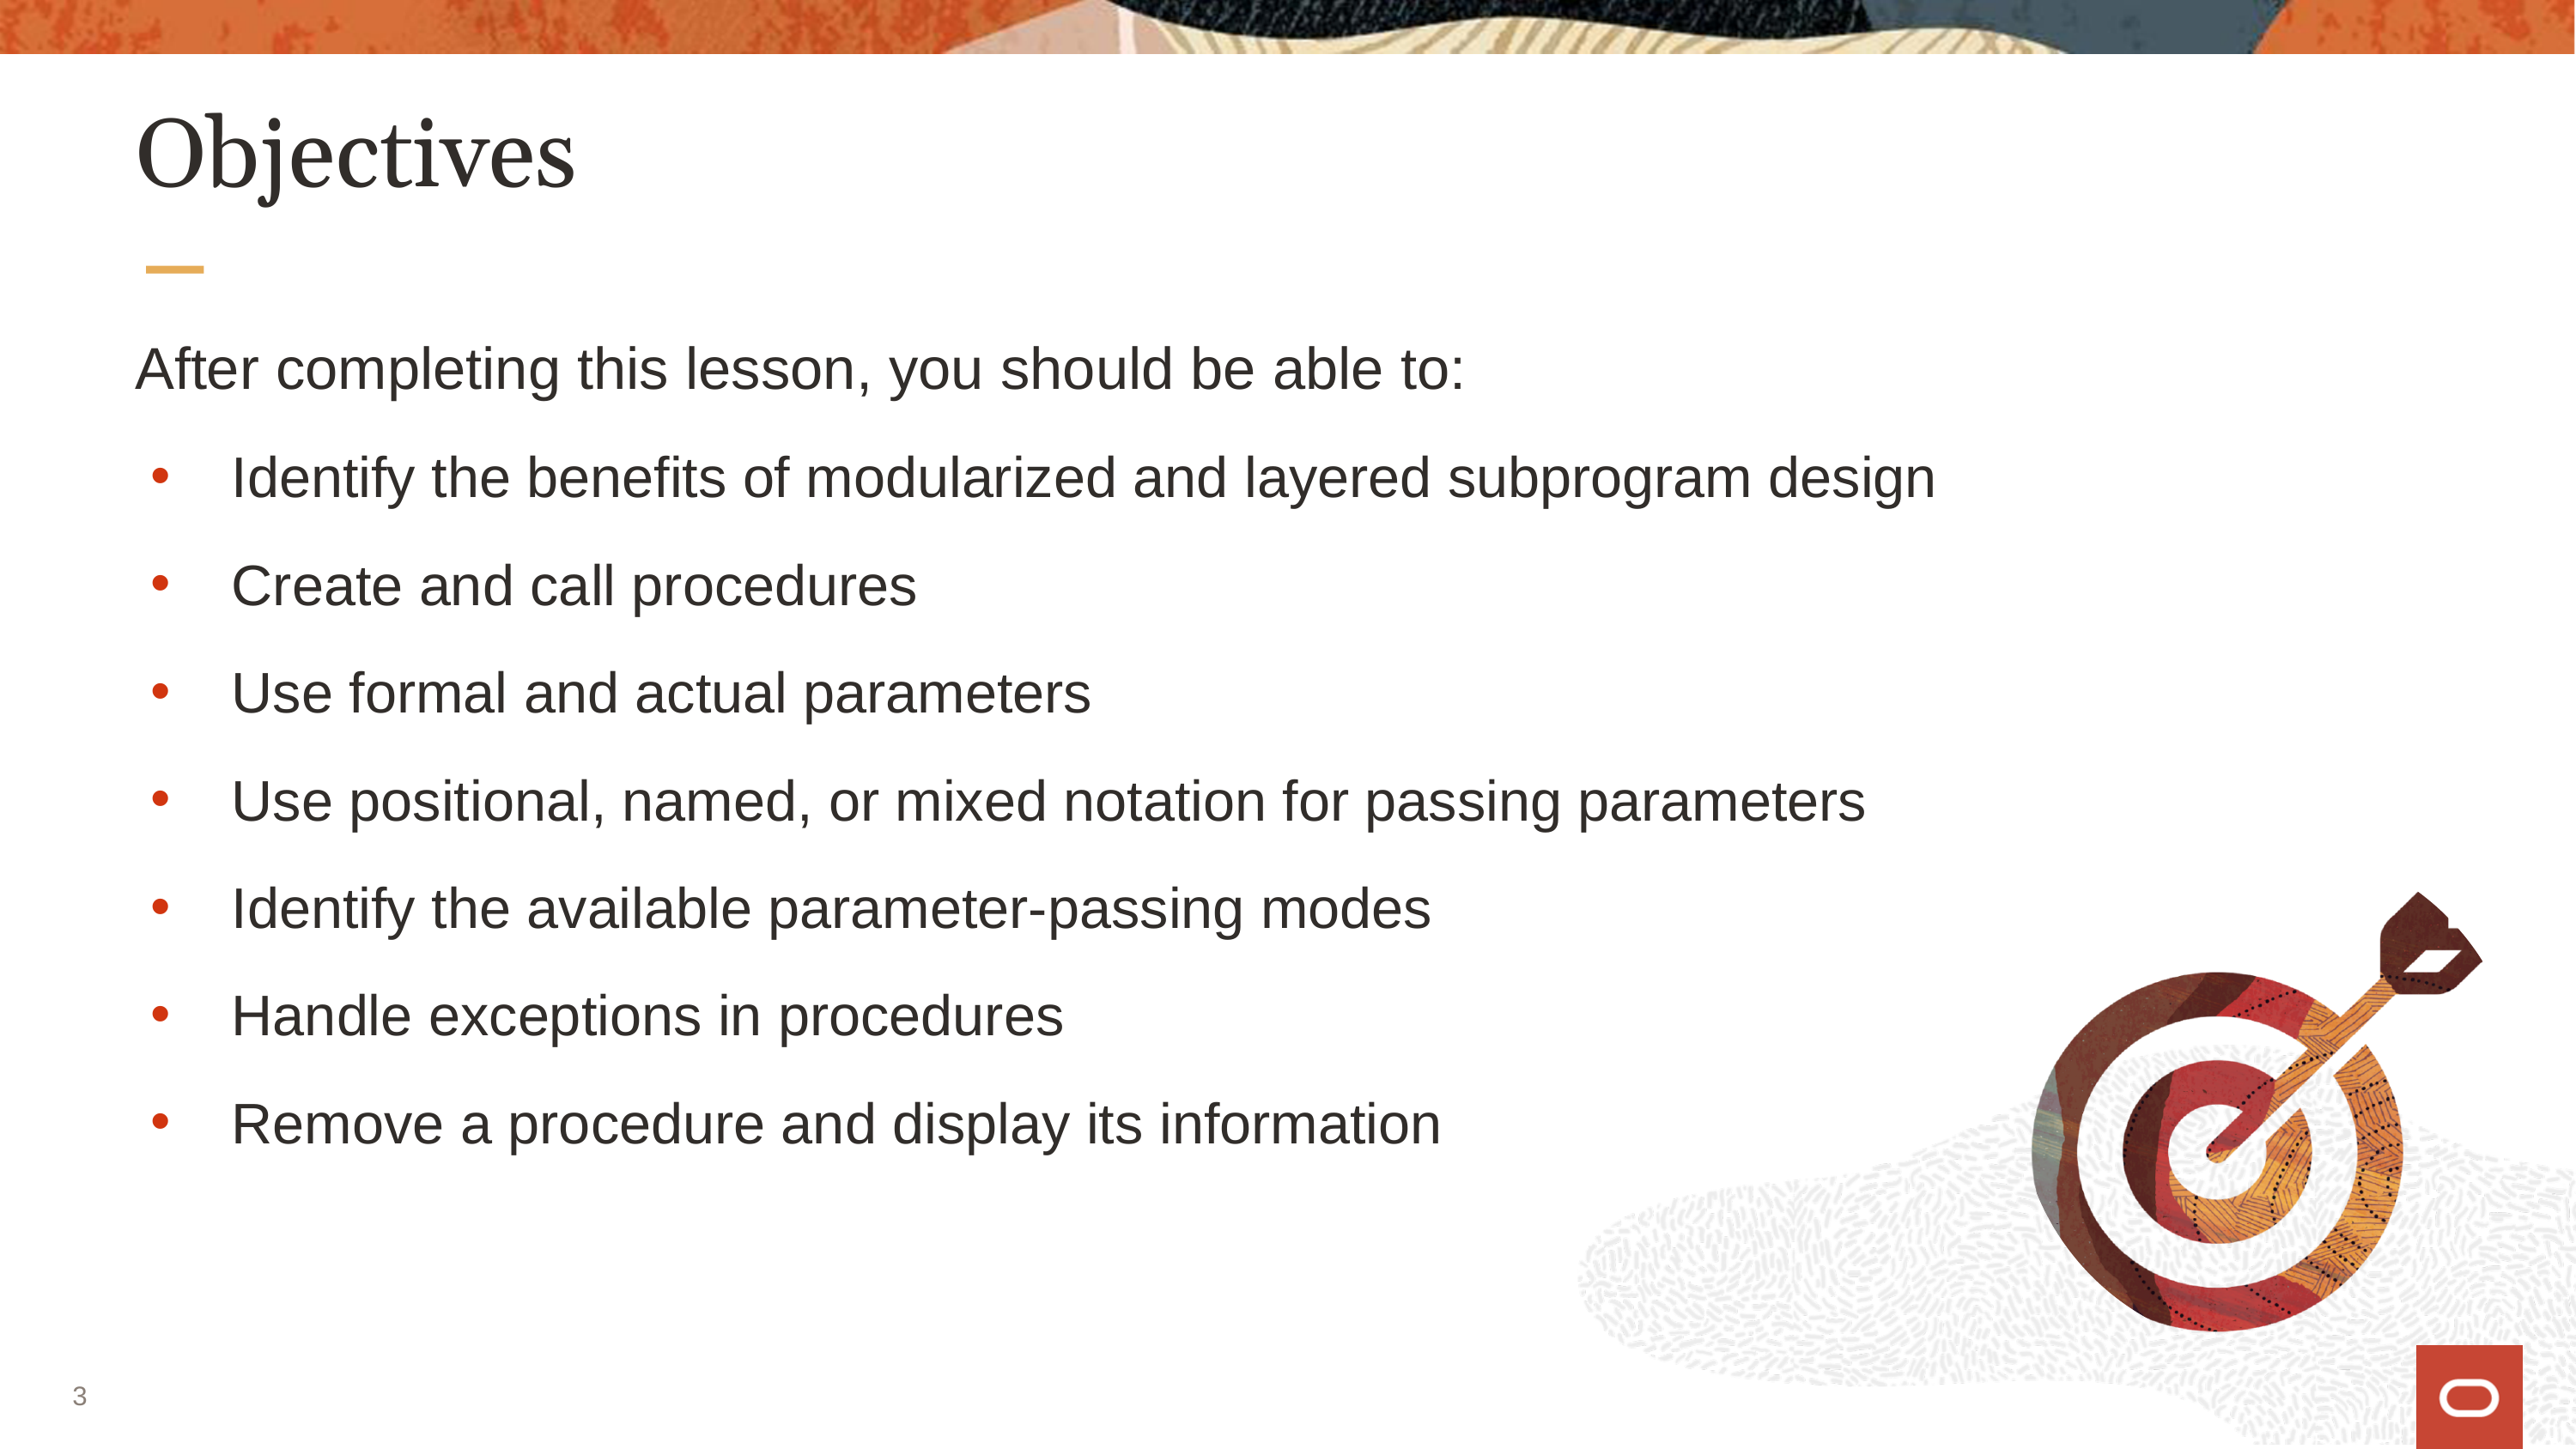

# Objectives
After completing this lesson, you should be able to:
Identify the benefits of modularized and layered subprogram design
Create and call procedures
Use formal and actual parameters
Use positional, named, or mixed notation for passing parameters
Identify the available parameter-passing modes
Handle exceptions in procedures
Remove a procedure and display its information